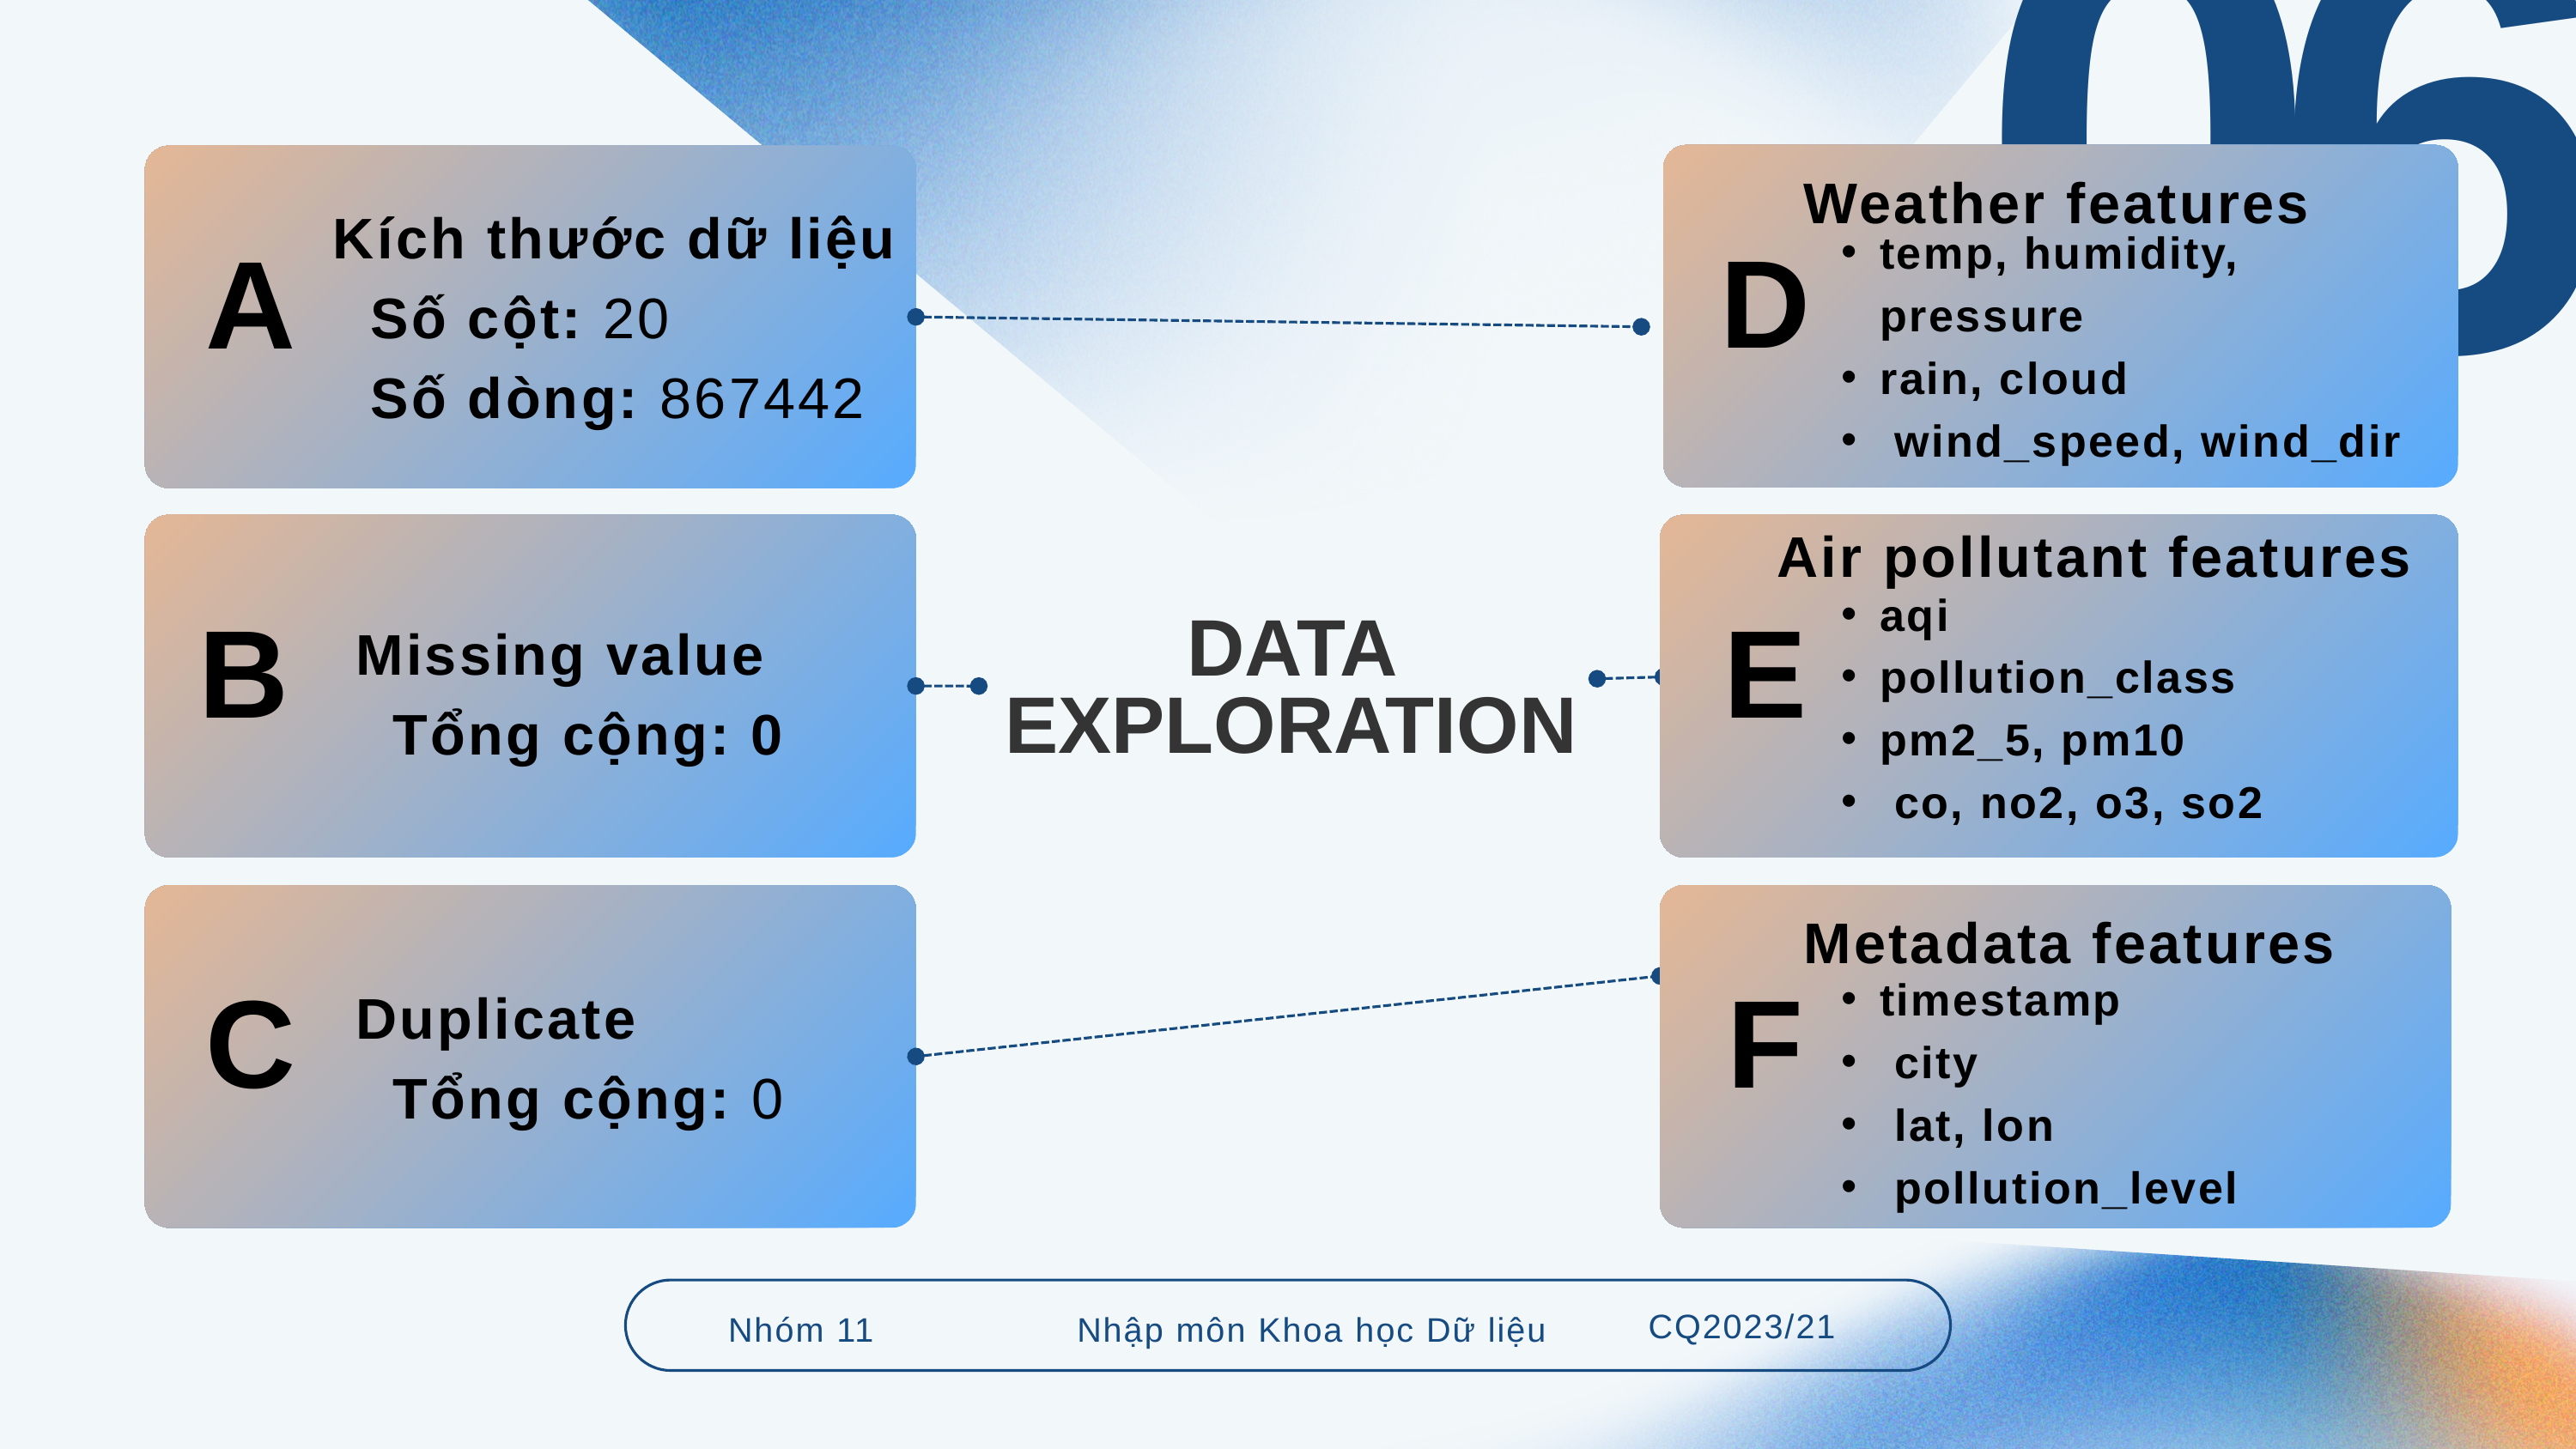

06

Weather features
Kích thước dữ liệu
  Số cột: 20
  Số dòng: 867442
temp, humidity, pressure
rain, cloud
 wind_speed, wind_dir
D
A

Air pollutant features

aqi
pollution_class
pm2_5, pm10
 co, no2, o3, so2
Missing value
  Tổng cộng: 0
DATA EXPLORATION
B
E

Metadata features
timestamp
 city
 lat, lon
 pollution_level
Duplicate
  Tổng cộng: 0

C
F

CQ2023/21

Nhóm 11
Nhập môn Khoa học Dữ liệu